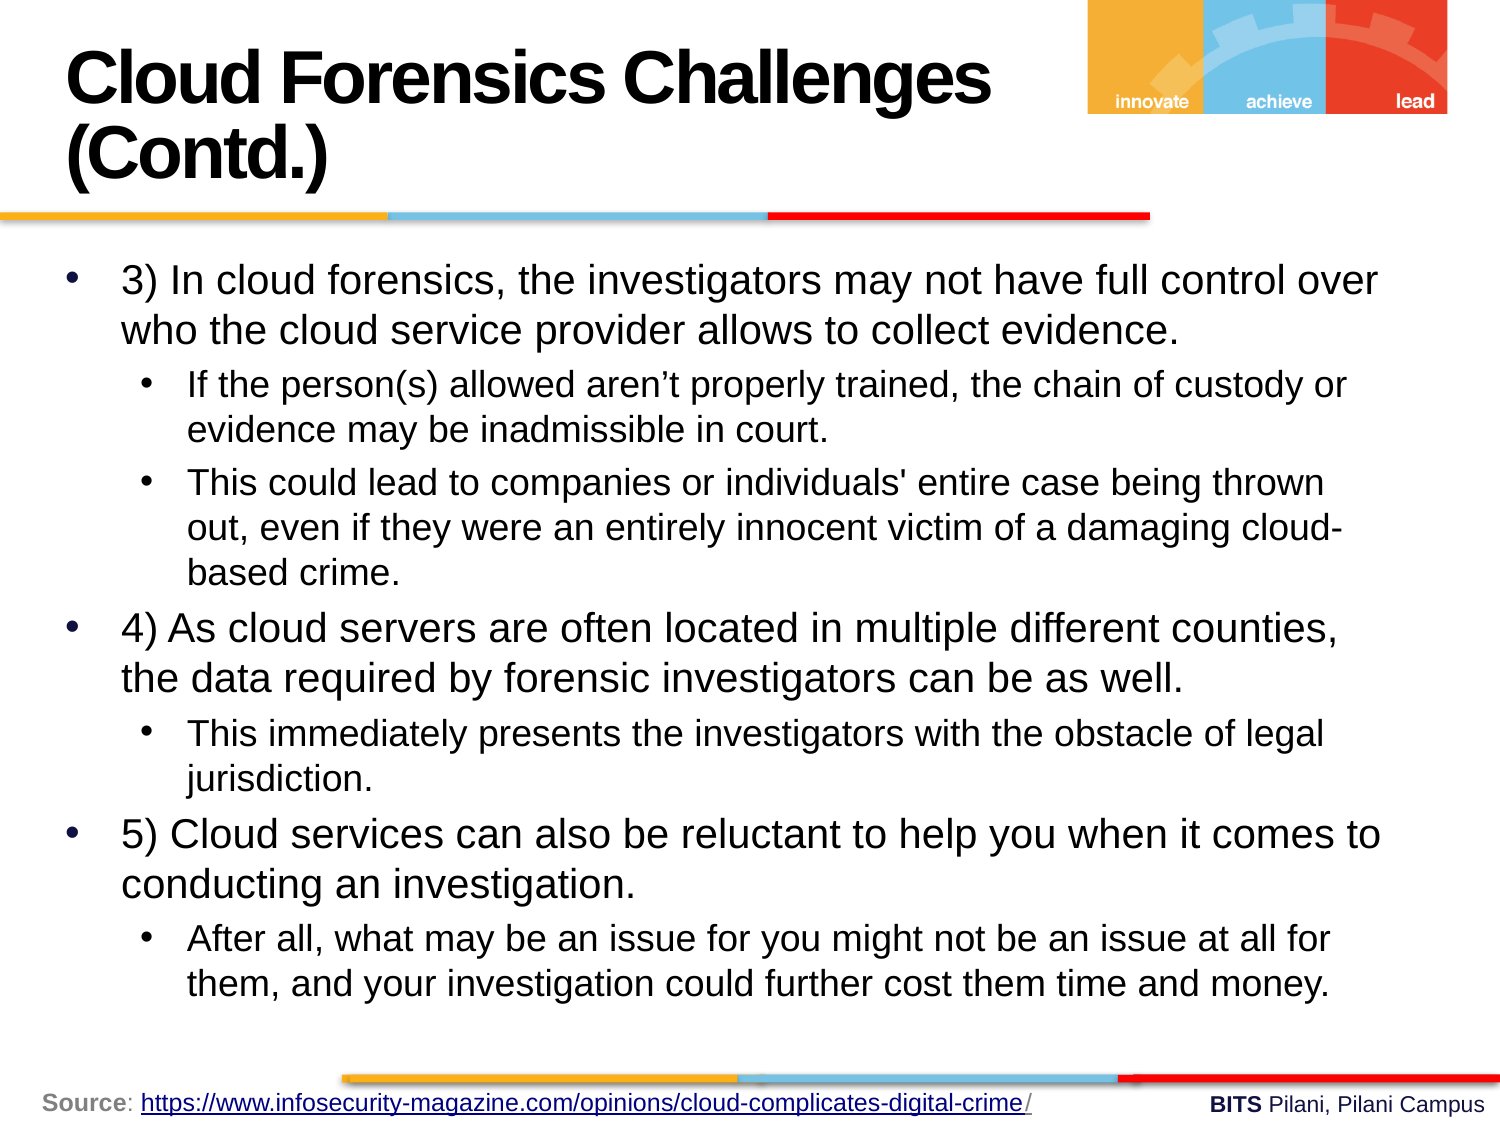

Cloud Forensics Challenges (Contd.)
3) In cloud forensics, the investigators may not have full control over who the cloud service provider allows to collect evidence.
If the person(s) allowed aren’t properly trained, the chain of custody or evidence may be inadmissible in court.
This could lead to companies or individuals' entire case being thrown out, even if they were an entirely innocent victim of a damaging cloud-based crime.
4) As cloud servers are often located in multiple different counties, the data required by forensic investigators can be as well.
This immediately presents the investigators with the obstacle of legal jurisdiction.
5) Cloud services can also be reluctant to help you when it comes to conducting an investigation.
After all, what may be an issue for you might not be an issue at all for them, and your investigation could further cost them time and money.
Source: https://www.infosecurity-magazine.com/opinions/cloud-complicates-digital-crime/